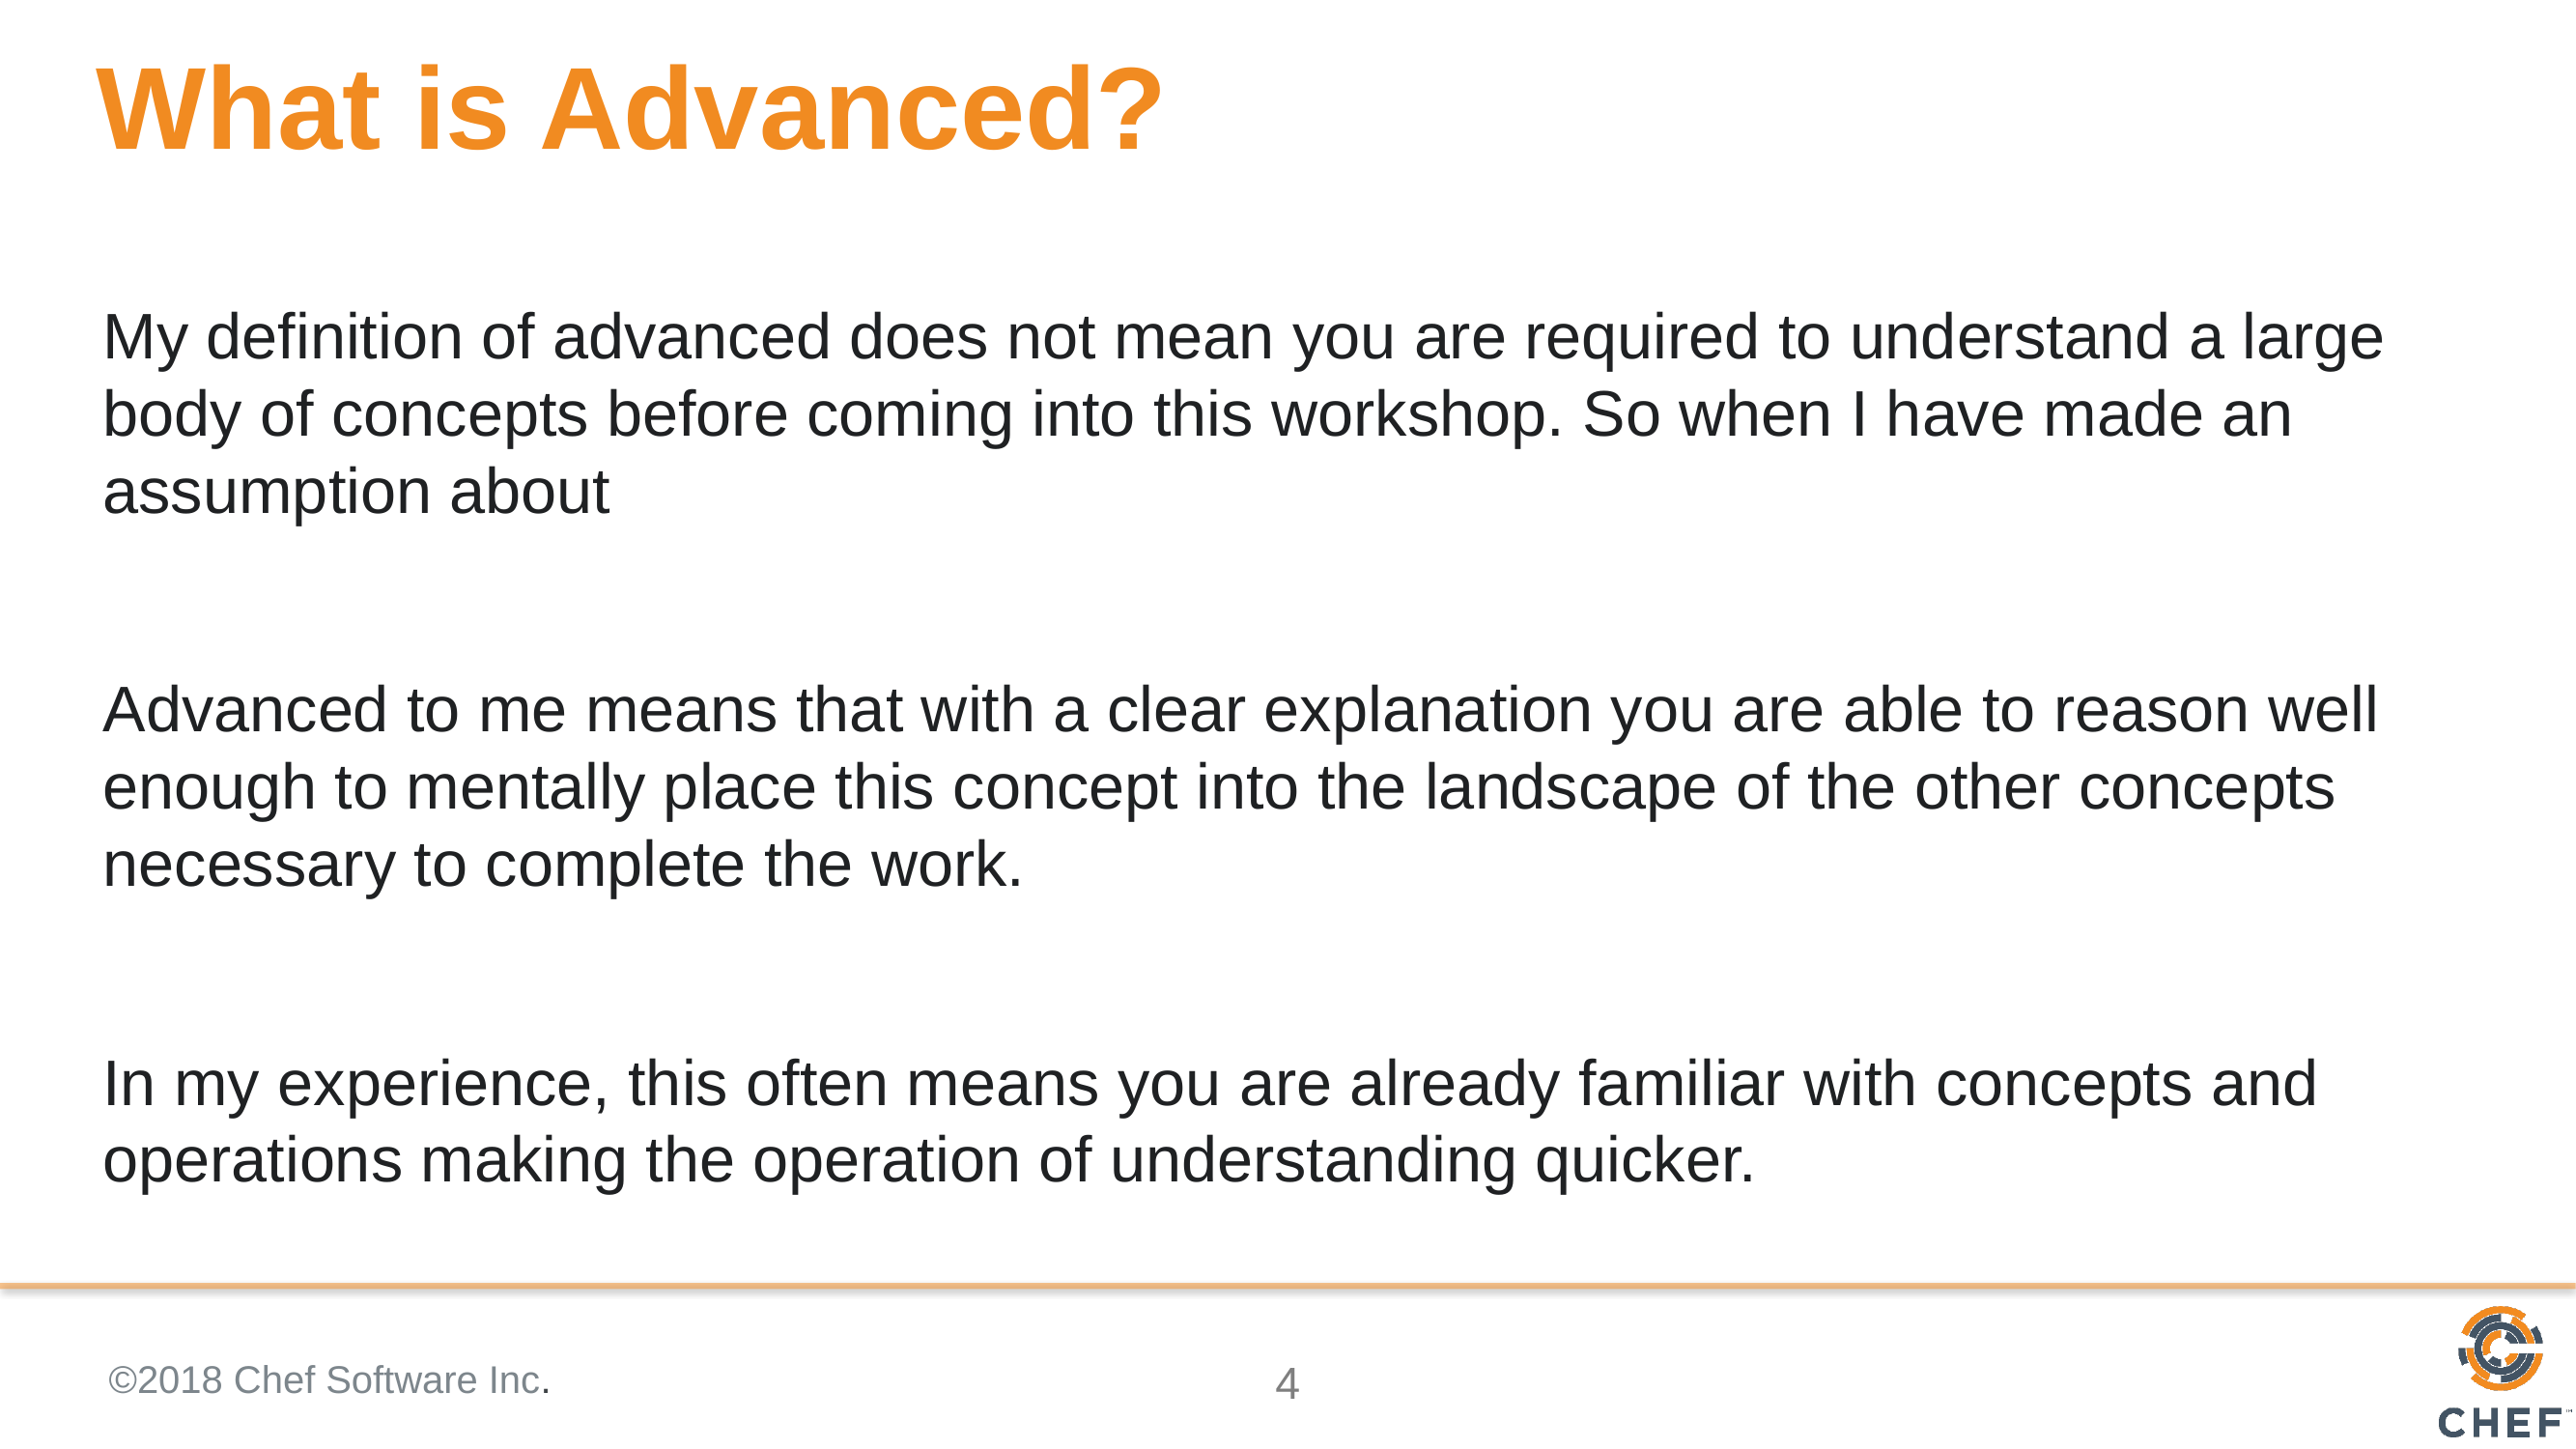

# What is Advanced?
My definition of advanced does not mean you are required to understand a large body of concepts before coming into this workshop. So when I have made an assumption about

Advanced to me means that with a clear explanation you are able to reason well enough to mentally place this concept into the landscape of the other concepts necessary to complete the work.

In my experience, this often means you are already familiar with concepts and operations making the operation of understanding quicker.